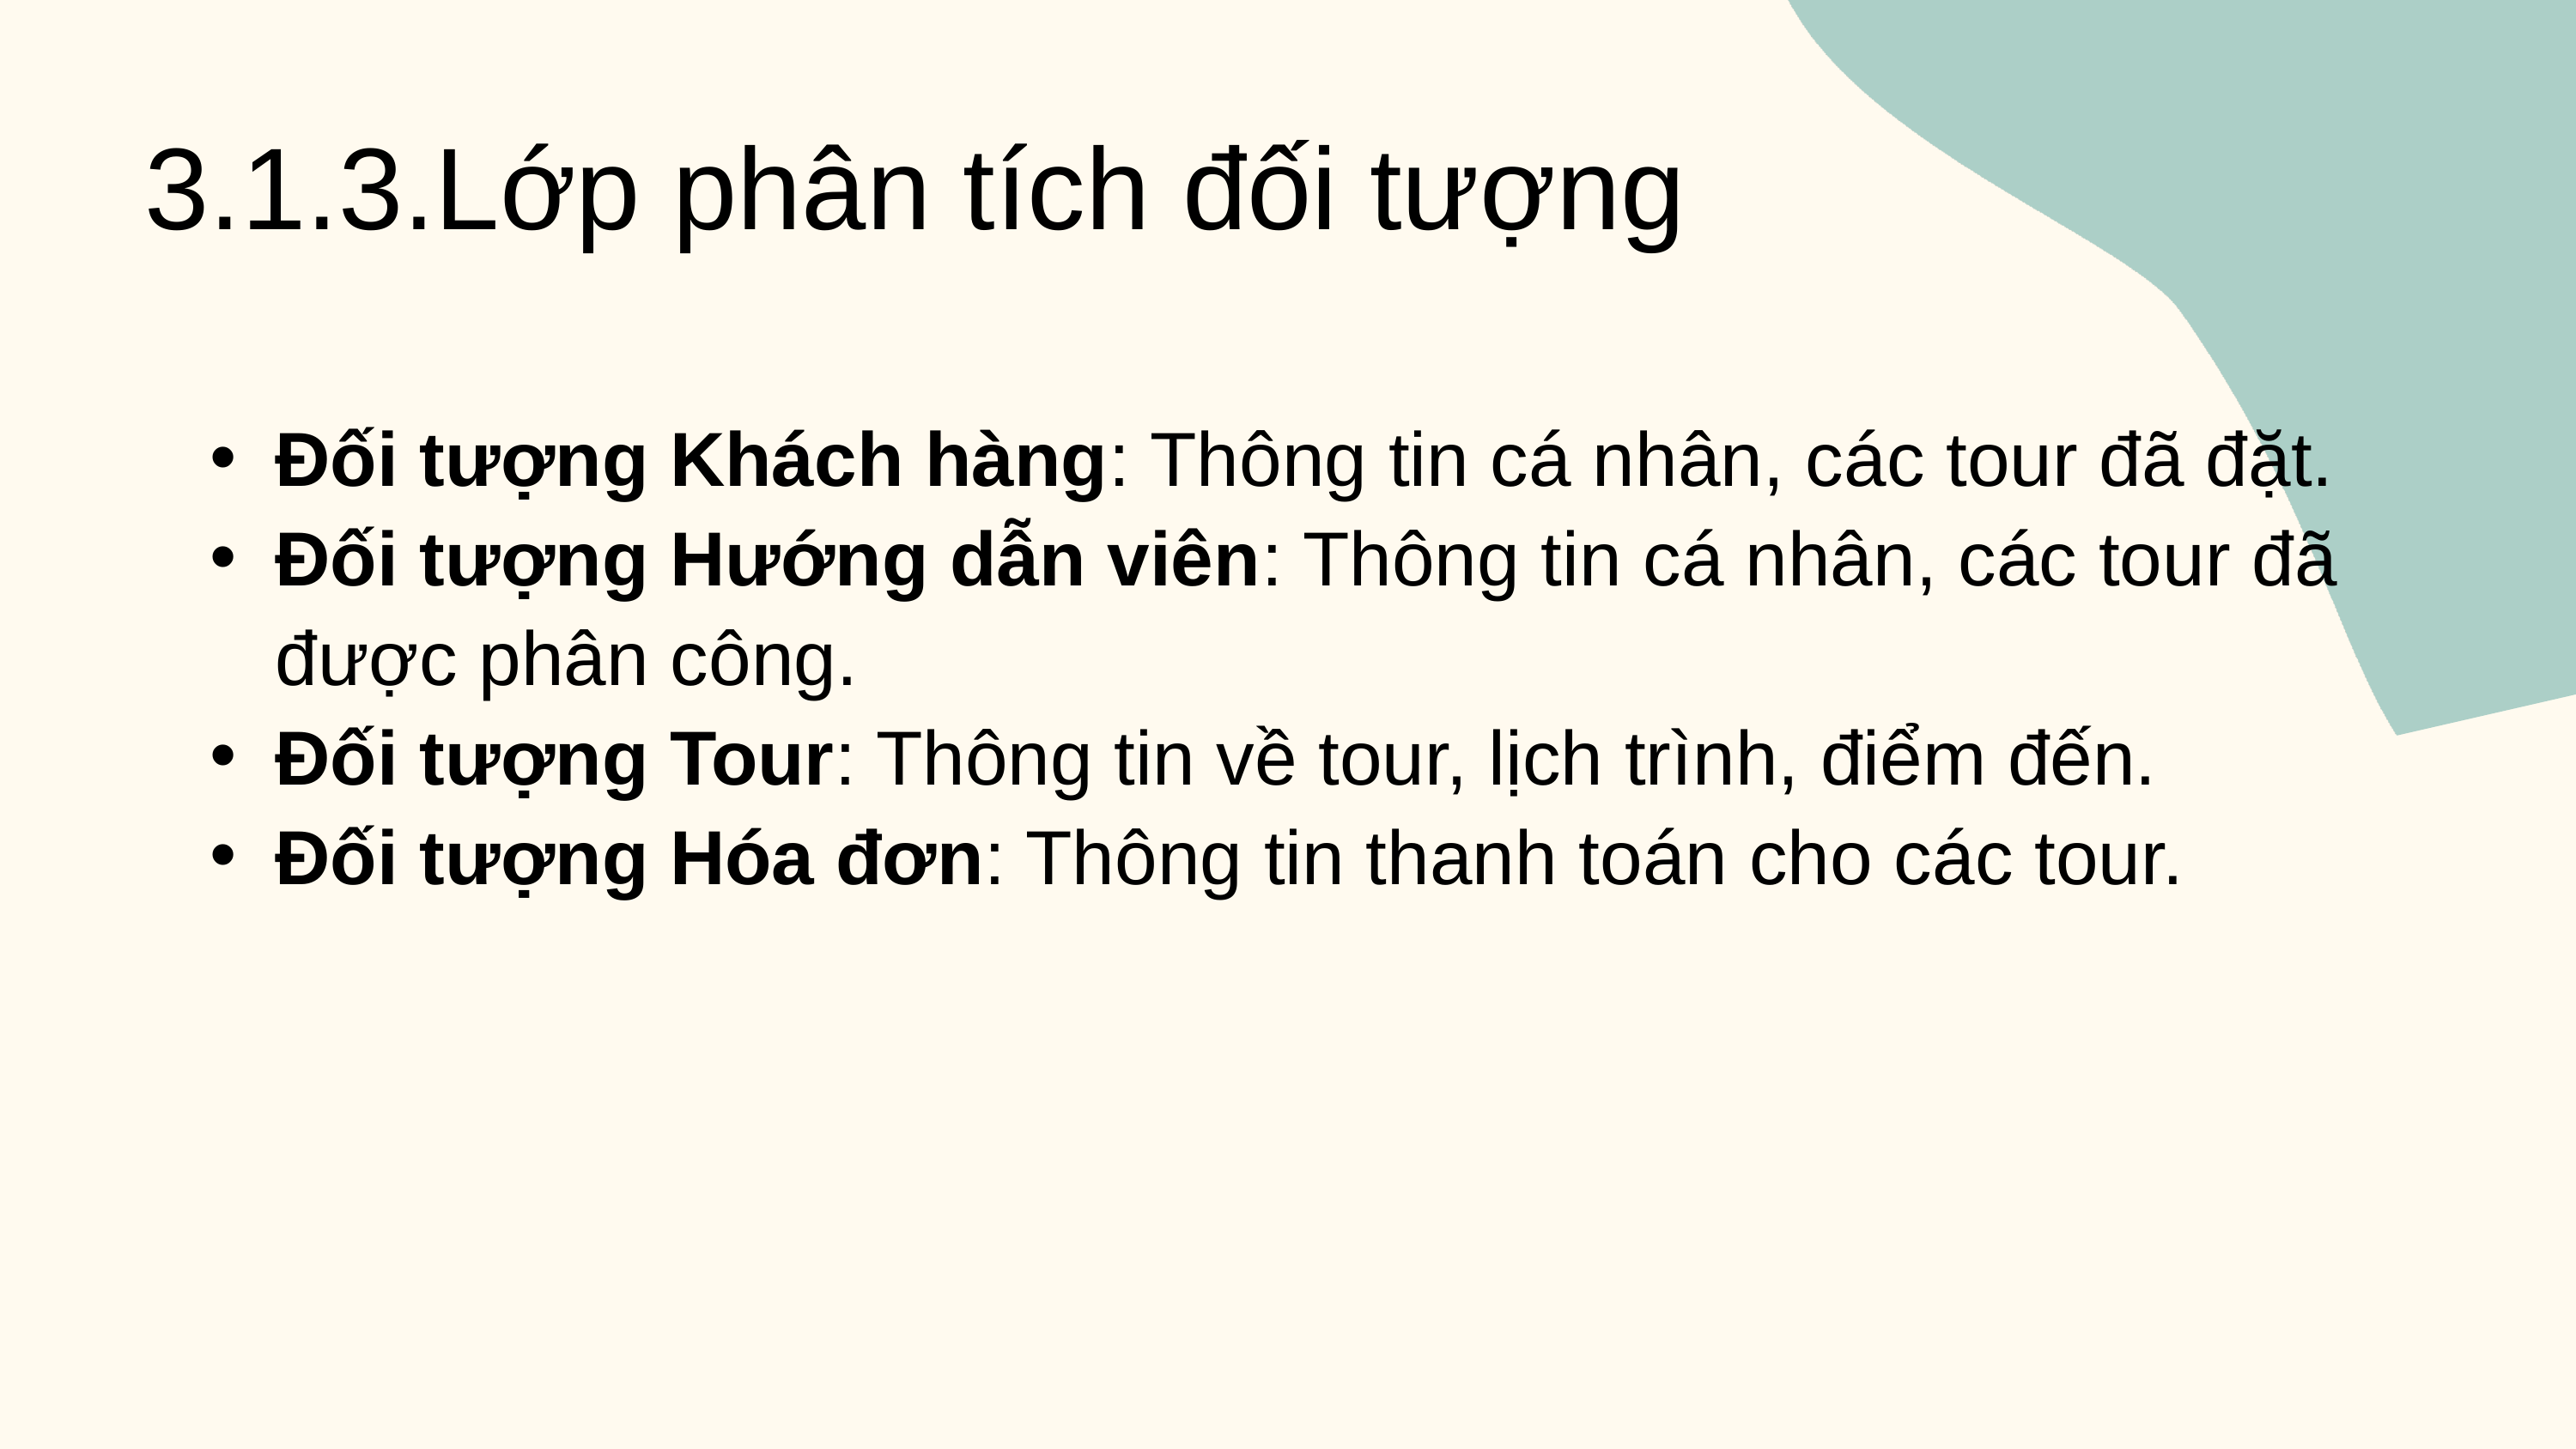

3.1.3.Lớp phân tích đối tượng

Đối tượng Khách hàng: Thông tin cá nhân, các tour đã đặt.
Đối tượng Hướng dẫn viên: Thông tin cá nhân, các tour đã được phân công.
Đối tượng Tour: Thông tin về tour, lịch trình, điểm đến.
Đối tượng Hóa đơn: Thông tin thanh toán cho các tour.